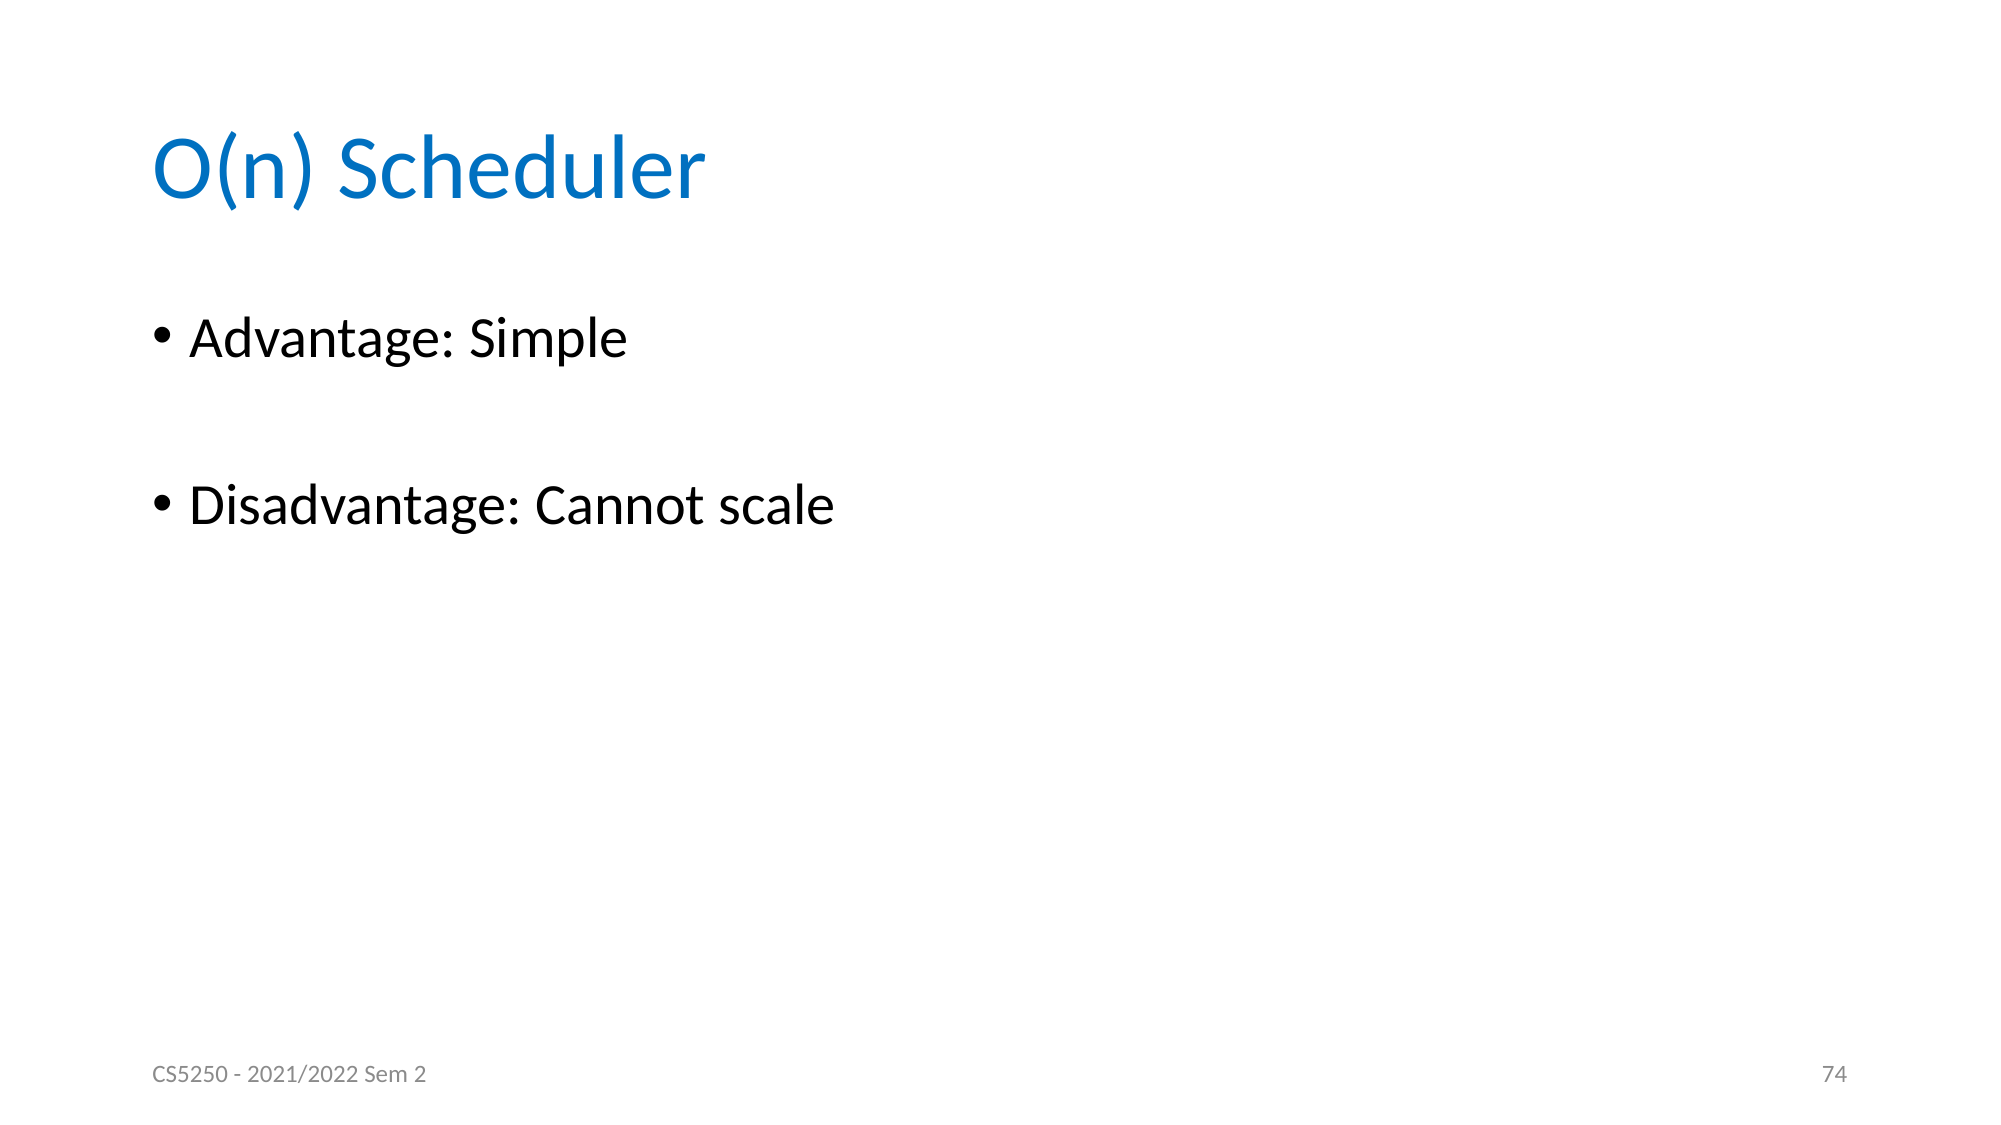

# O(n) Scheduler
Advantage: Simple

Disadvantage: Cannot scale
CS5250 - 2021/2022 Sem 2
74